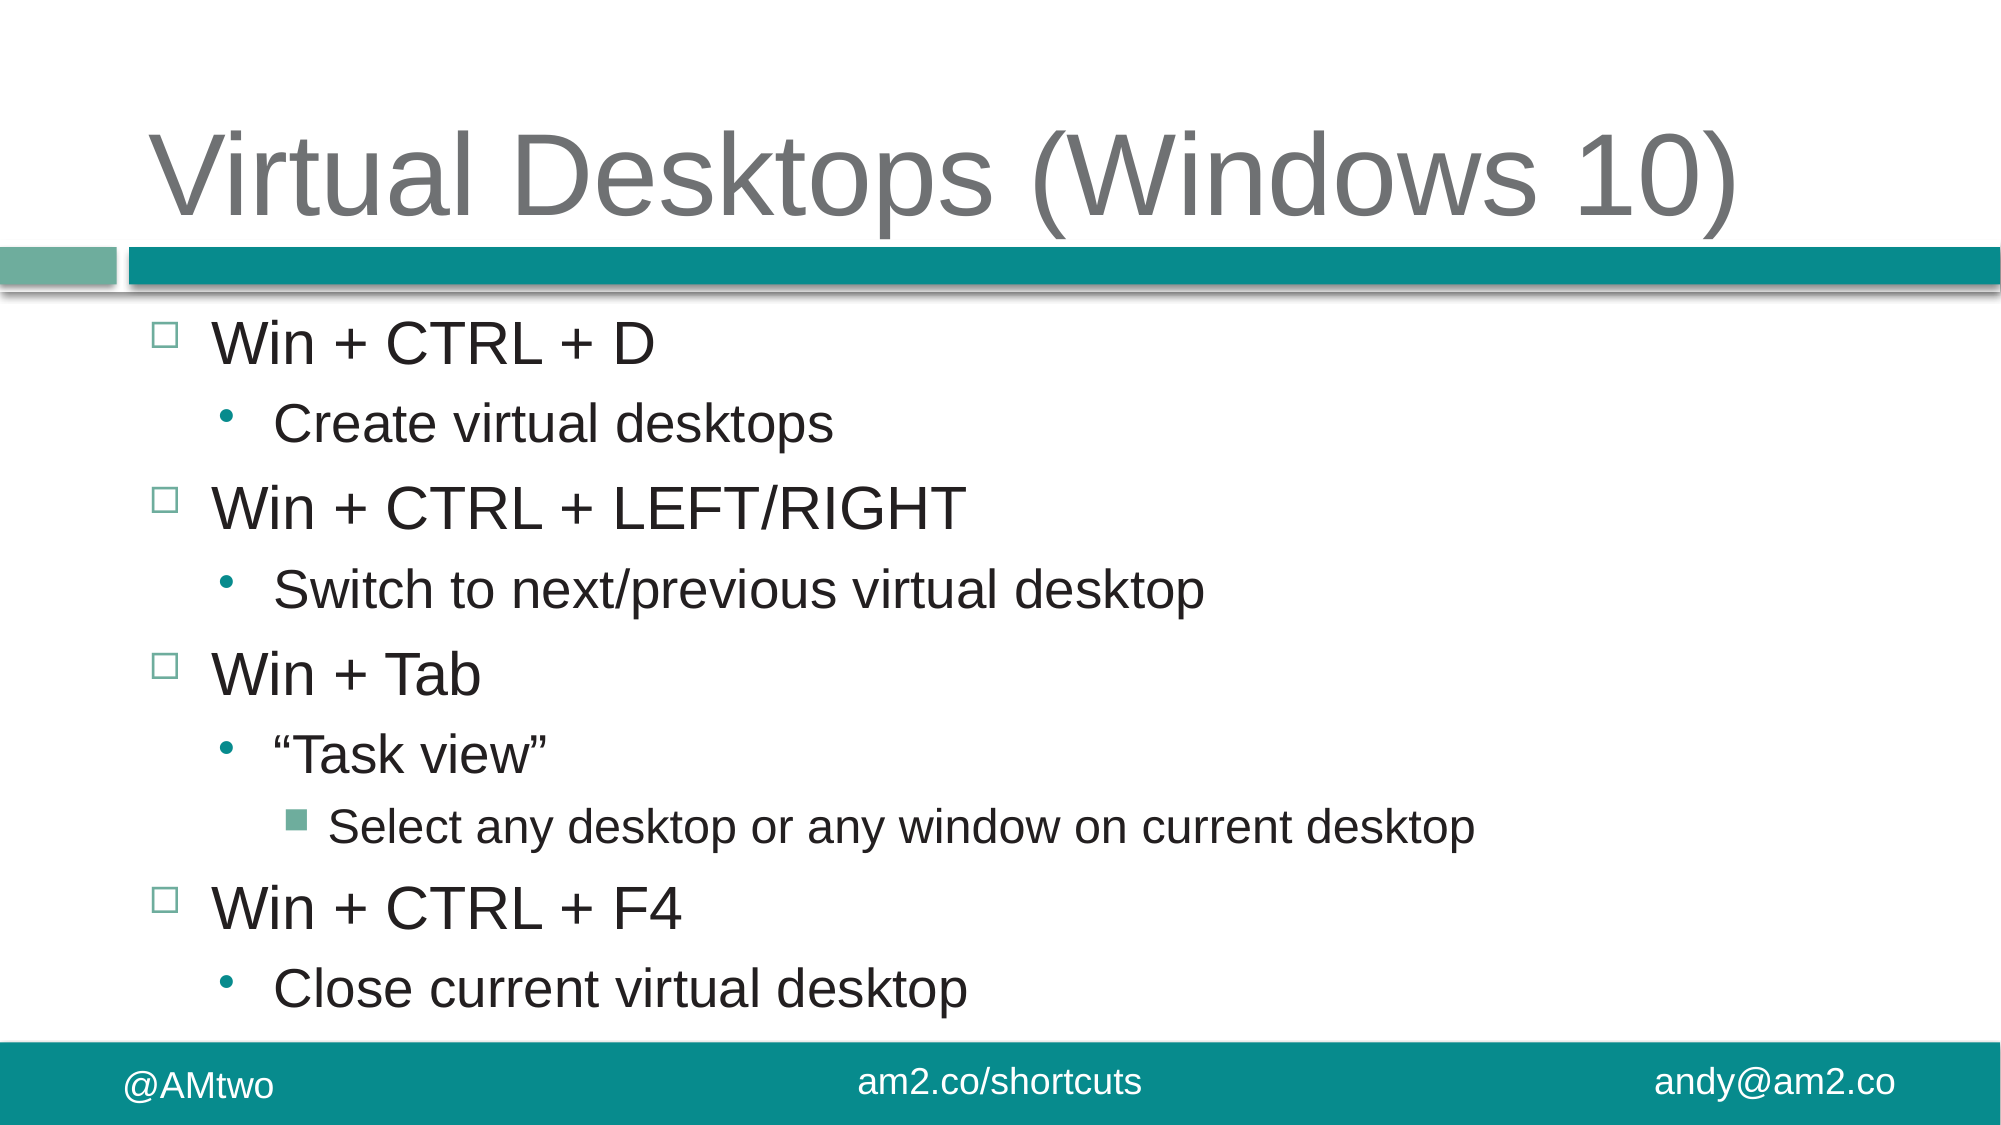

# Virtual Desktops (Windows 10)
Win + CTRL + D
Create virtual desktops
Win + CTRL + LEFT/RIGHT
Switch to next/previous virtual desktop
Win + Tab
“Task view”
Select any desktop or any window on current desktop
Win + CTRL + F4
Close current virtual desktop